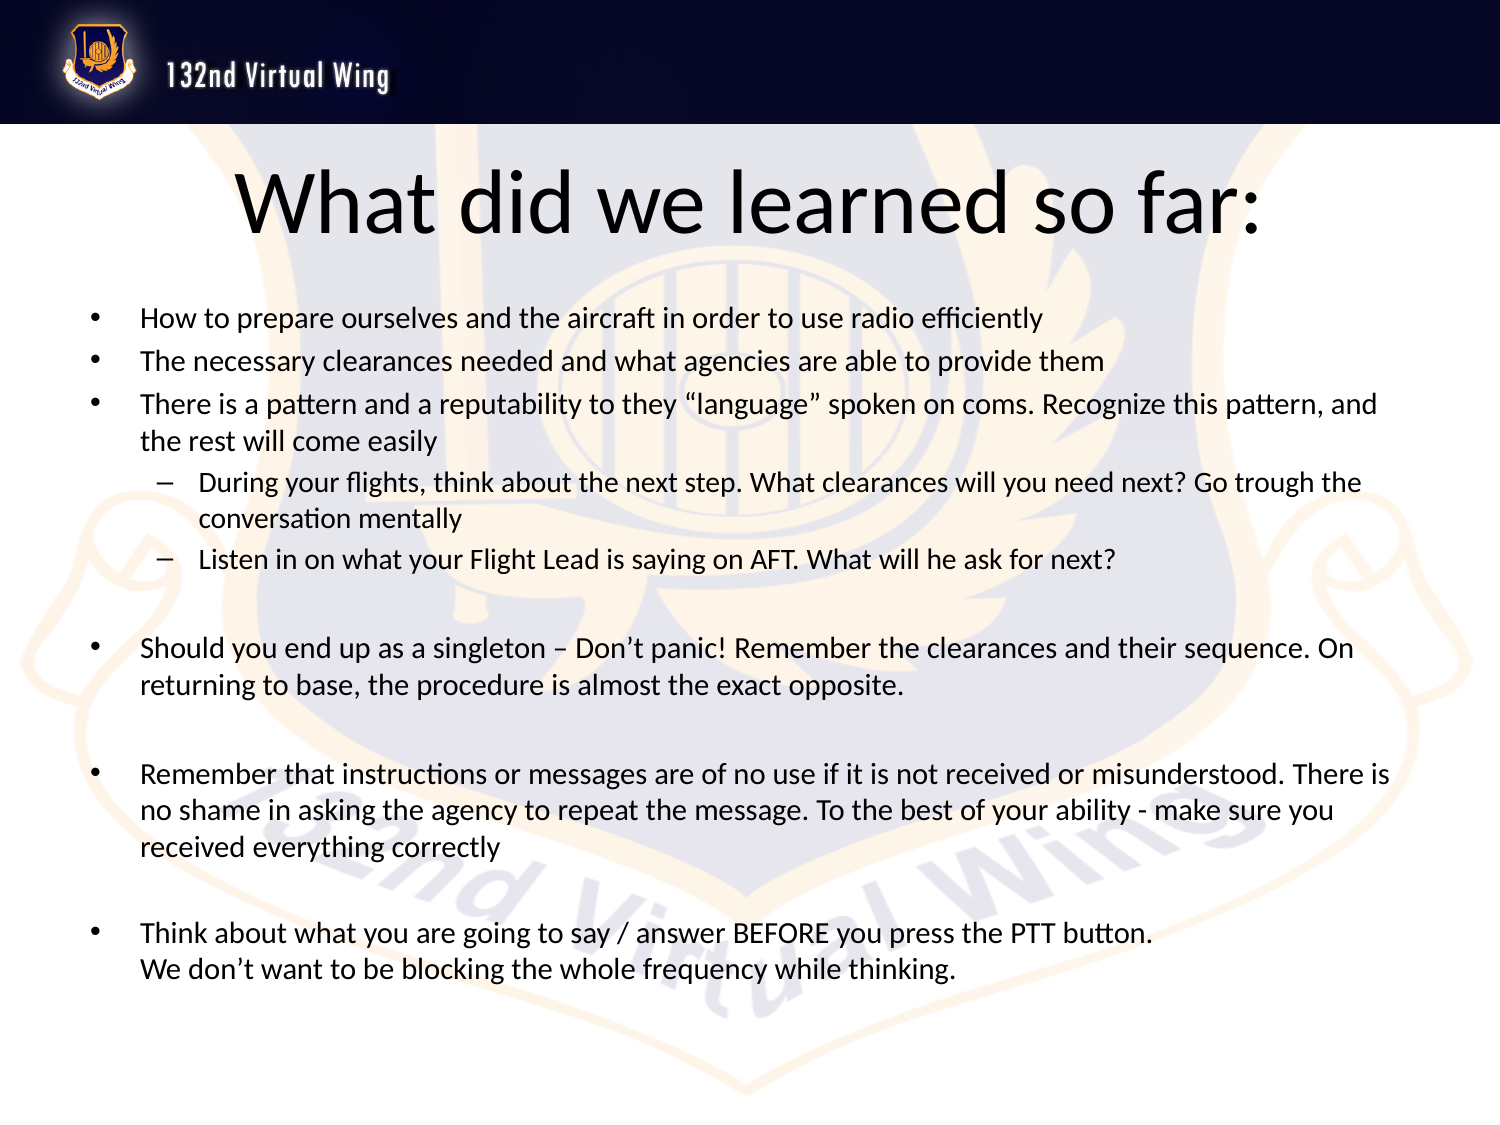

# What did we learned so far:
How to prepare ourselves and the aircraft in order to use radio efficiently
The necessary clearances needed and what agencies are able to provide them
There is a pattern and a reputability to they “language” spoken on coms. Recognize this pattern, and the rest will come easily
During your flights, think about the next step. What clearances will you need next? Go trough the conversation mentally
Listen in on what your Flight Lead is saying on AFT. What will he ask for next?

Should you end up as a singleton – Don’t panic! Remember the clearances and their sequence. On returning to base, the procedure is almost the exact opposite.

Remember that instructions or messages are of no use if it is not received or misunderstood. There is no shame in asking the agency to repeat the message. To the best of your ability - make sure you received everything correctly

Think about what you are going to say / answer BEFORE you press the PTT button.
We don’t want to be blocking the whole frequency while thinking.